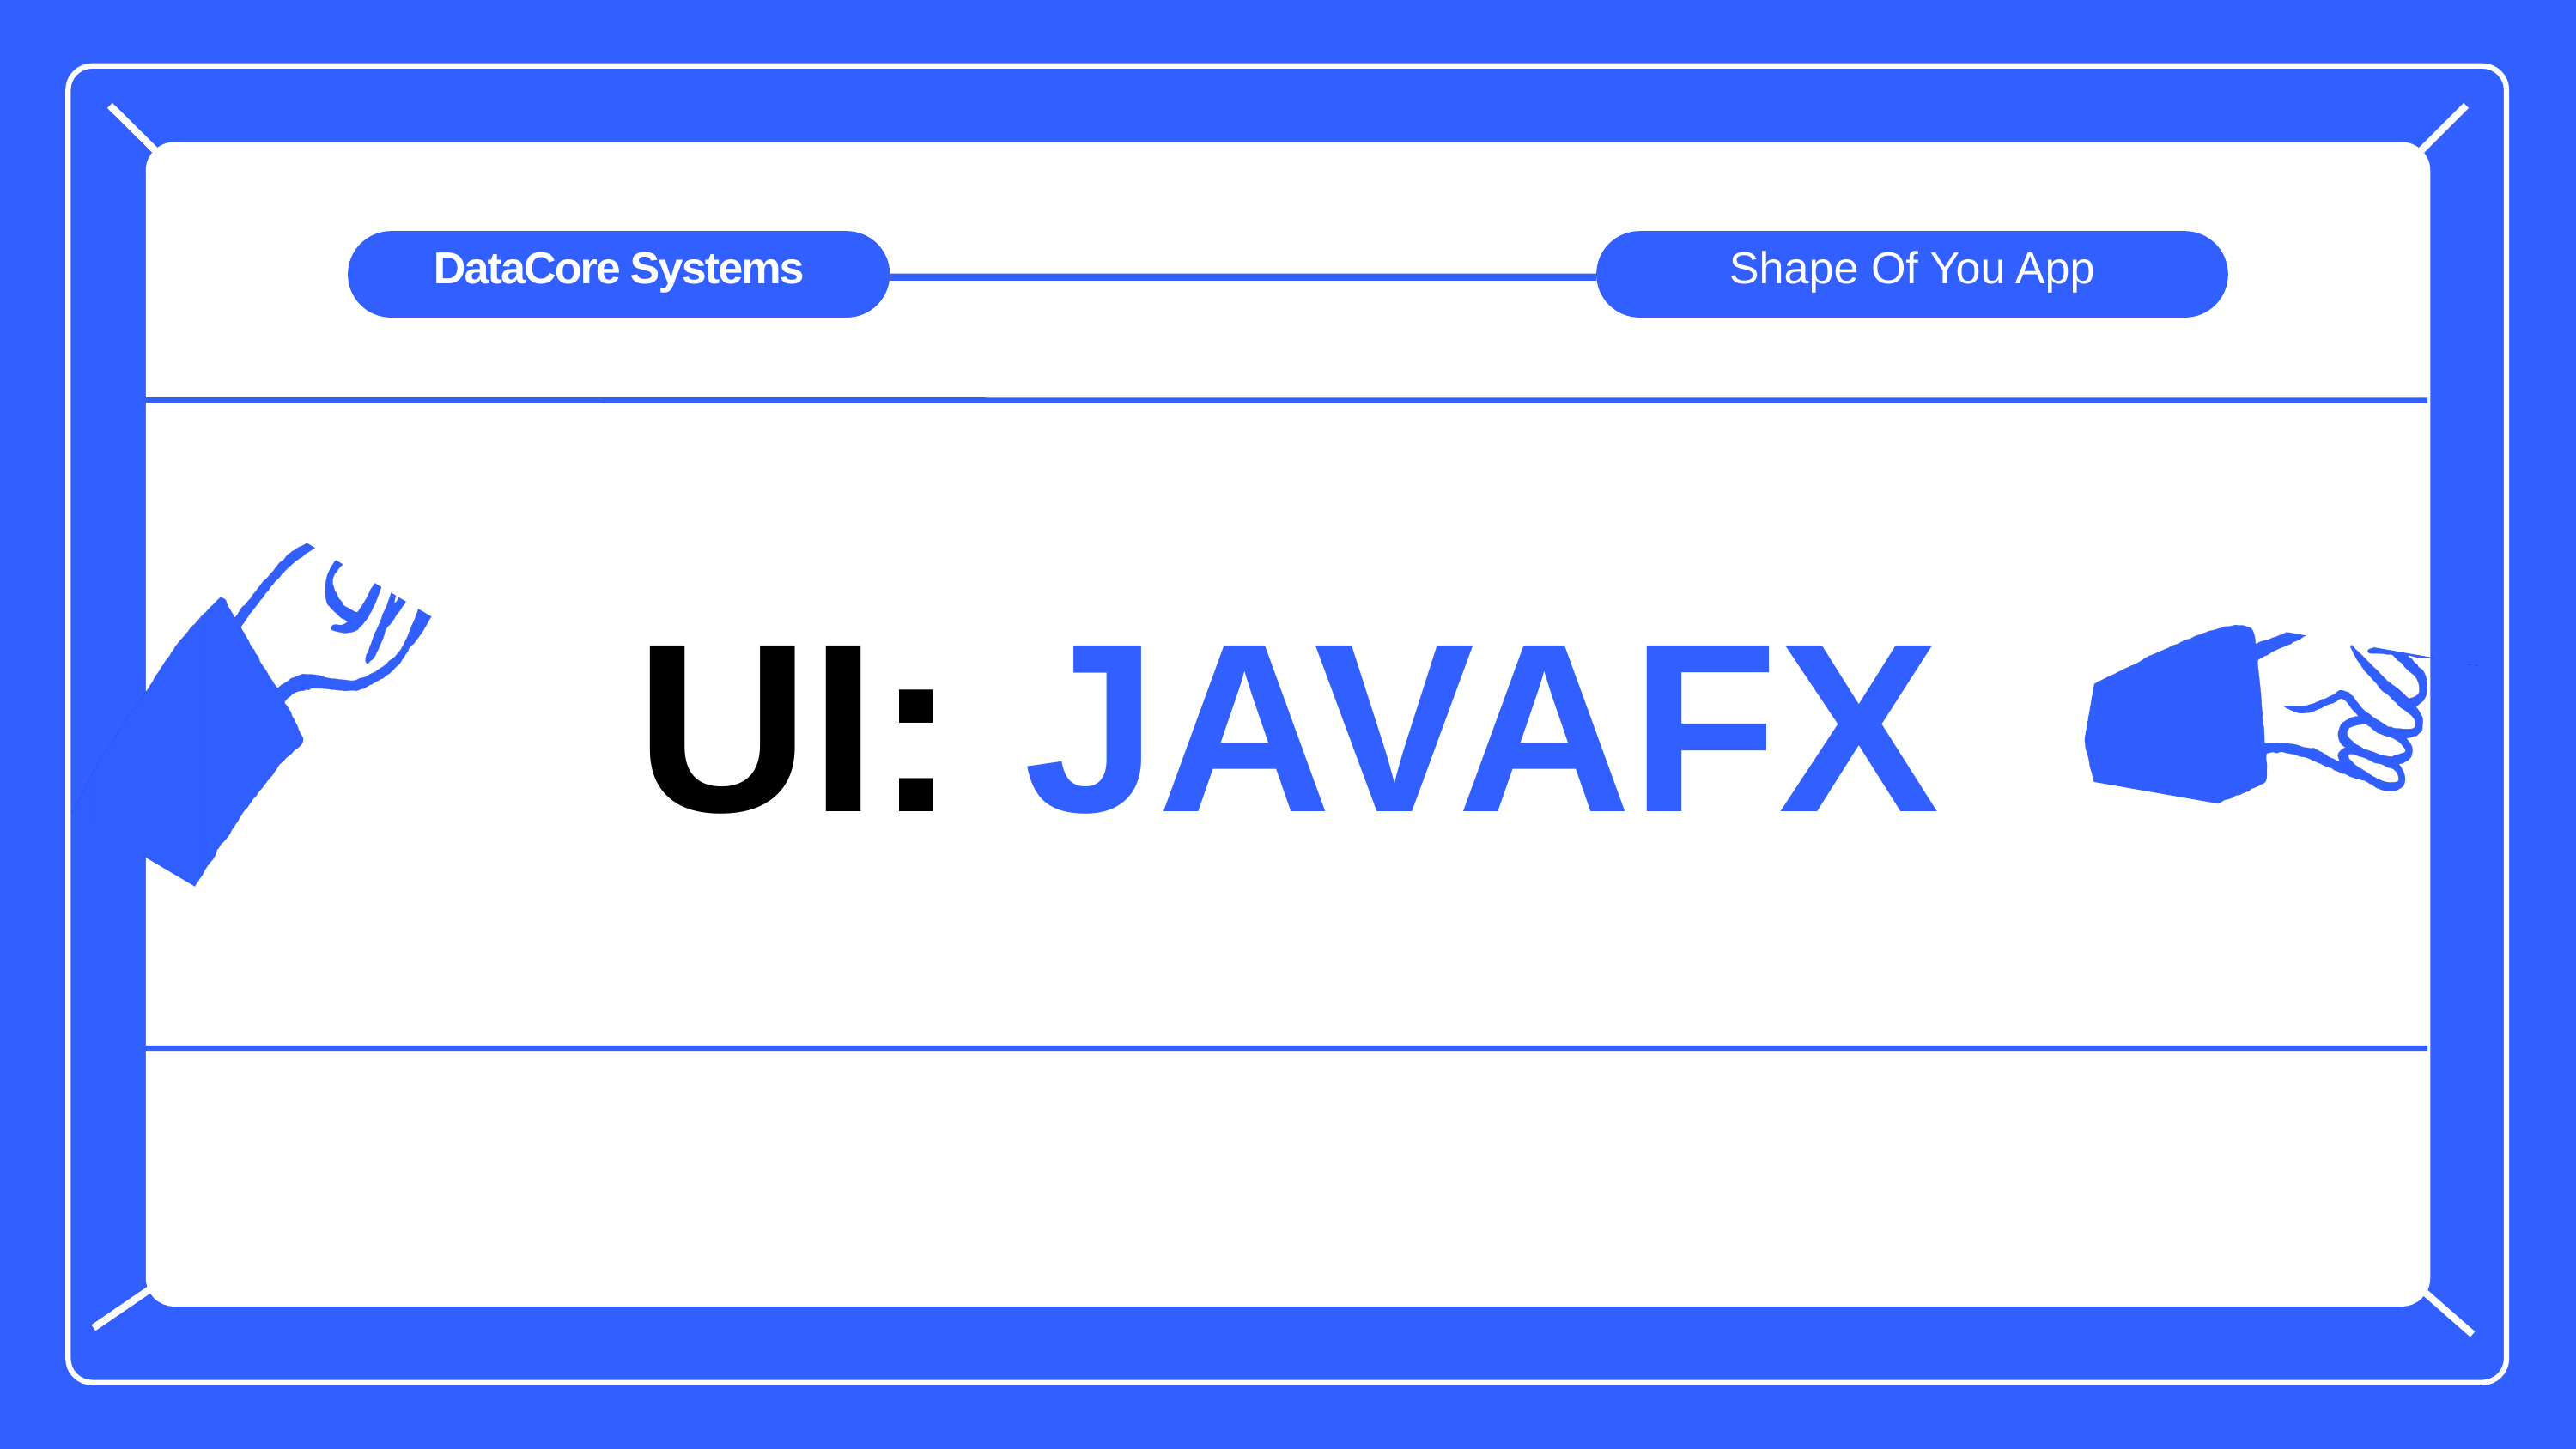

DataCore Systems

Shape Of You App

UI: JAVAFX